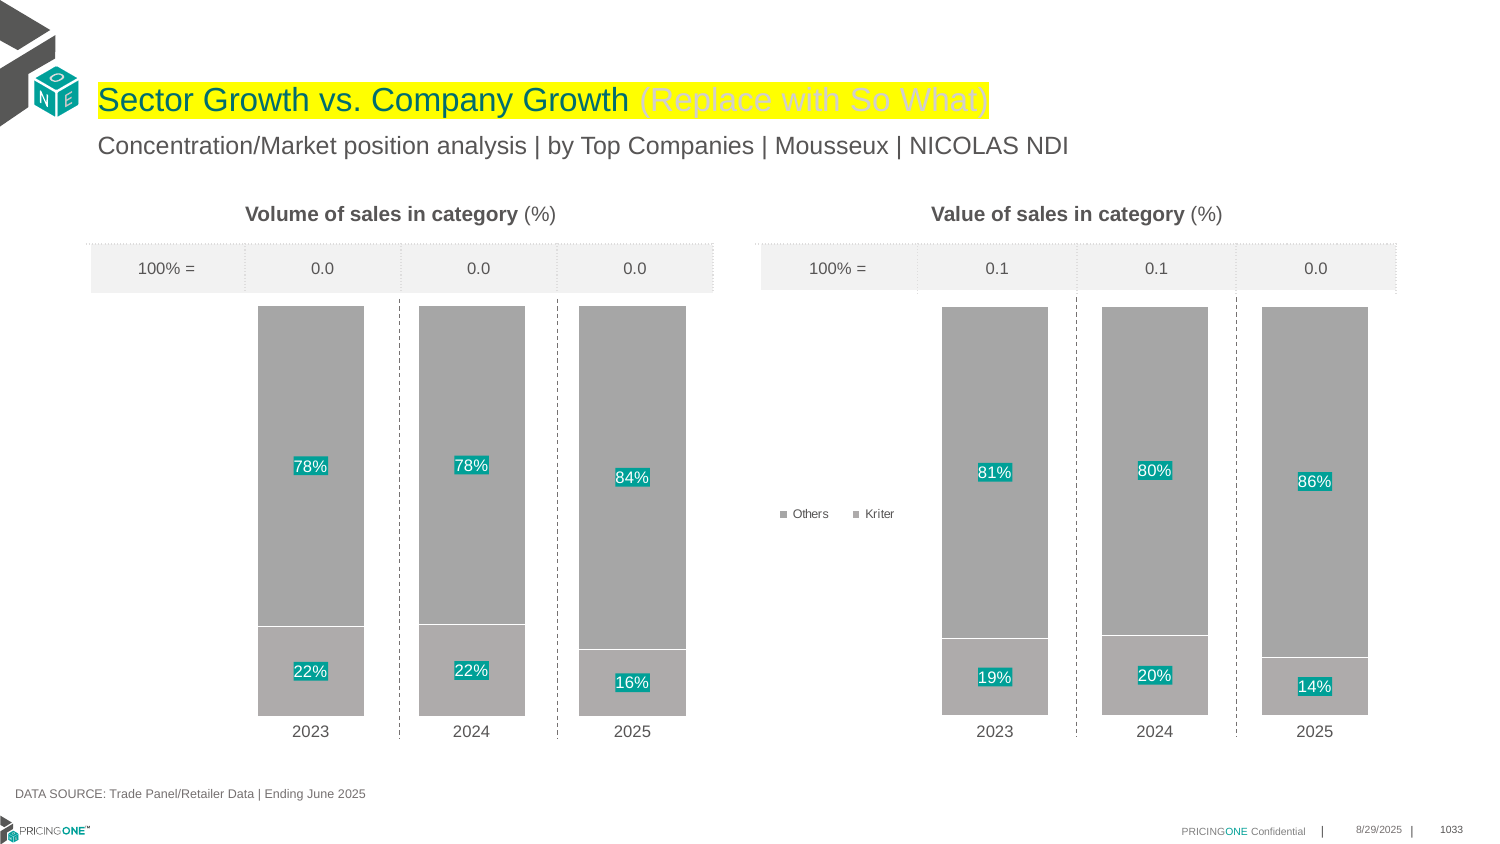

# Sector Growth vs. Company Growth (Replace with So What)
Concentration/Market position analysis | by Top Companies | Mousseux | NICOLAS NDI
| Volume of sales in category (%) |  |  |  |
| --- | --- | --- | --- |
| 100% = | 0.0 | 0.0 | 0.0 |
| Value of sales in category (%) |  |  |  |
| --- | --- | --- | --- |
| 100% = | 0.1 | 0.1 | 0.0 |

### Chart

| Category | Kriter | Others |
|---|---|---|
| 2023 | 0.21953378577751548 | 0.7804662142224846 |
| 2024 | 0.22328217890225355 | 0.7767178210977465 |
| 2025 | 0.1635863153755407 | 0.8364136846244593 |

### Chart

| Category | Kriter | Others |
|---|---|---|
| 2023 | 0.18863539188492867 | 0.8113646081150714 |
| 2024 | 0.19691744455344412 | 0.8030825554465559 |
| 2025 | 0.14314217153333872 | 0.8568578284666611 |
DATA SOURCE: Trade Panel/Retailer Data | Ending June 2025

8/29/2025
1033